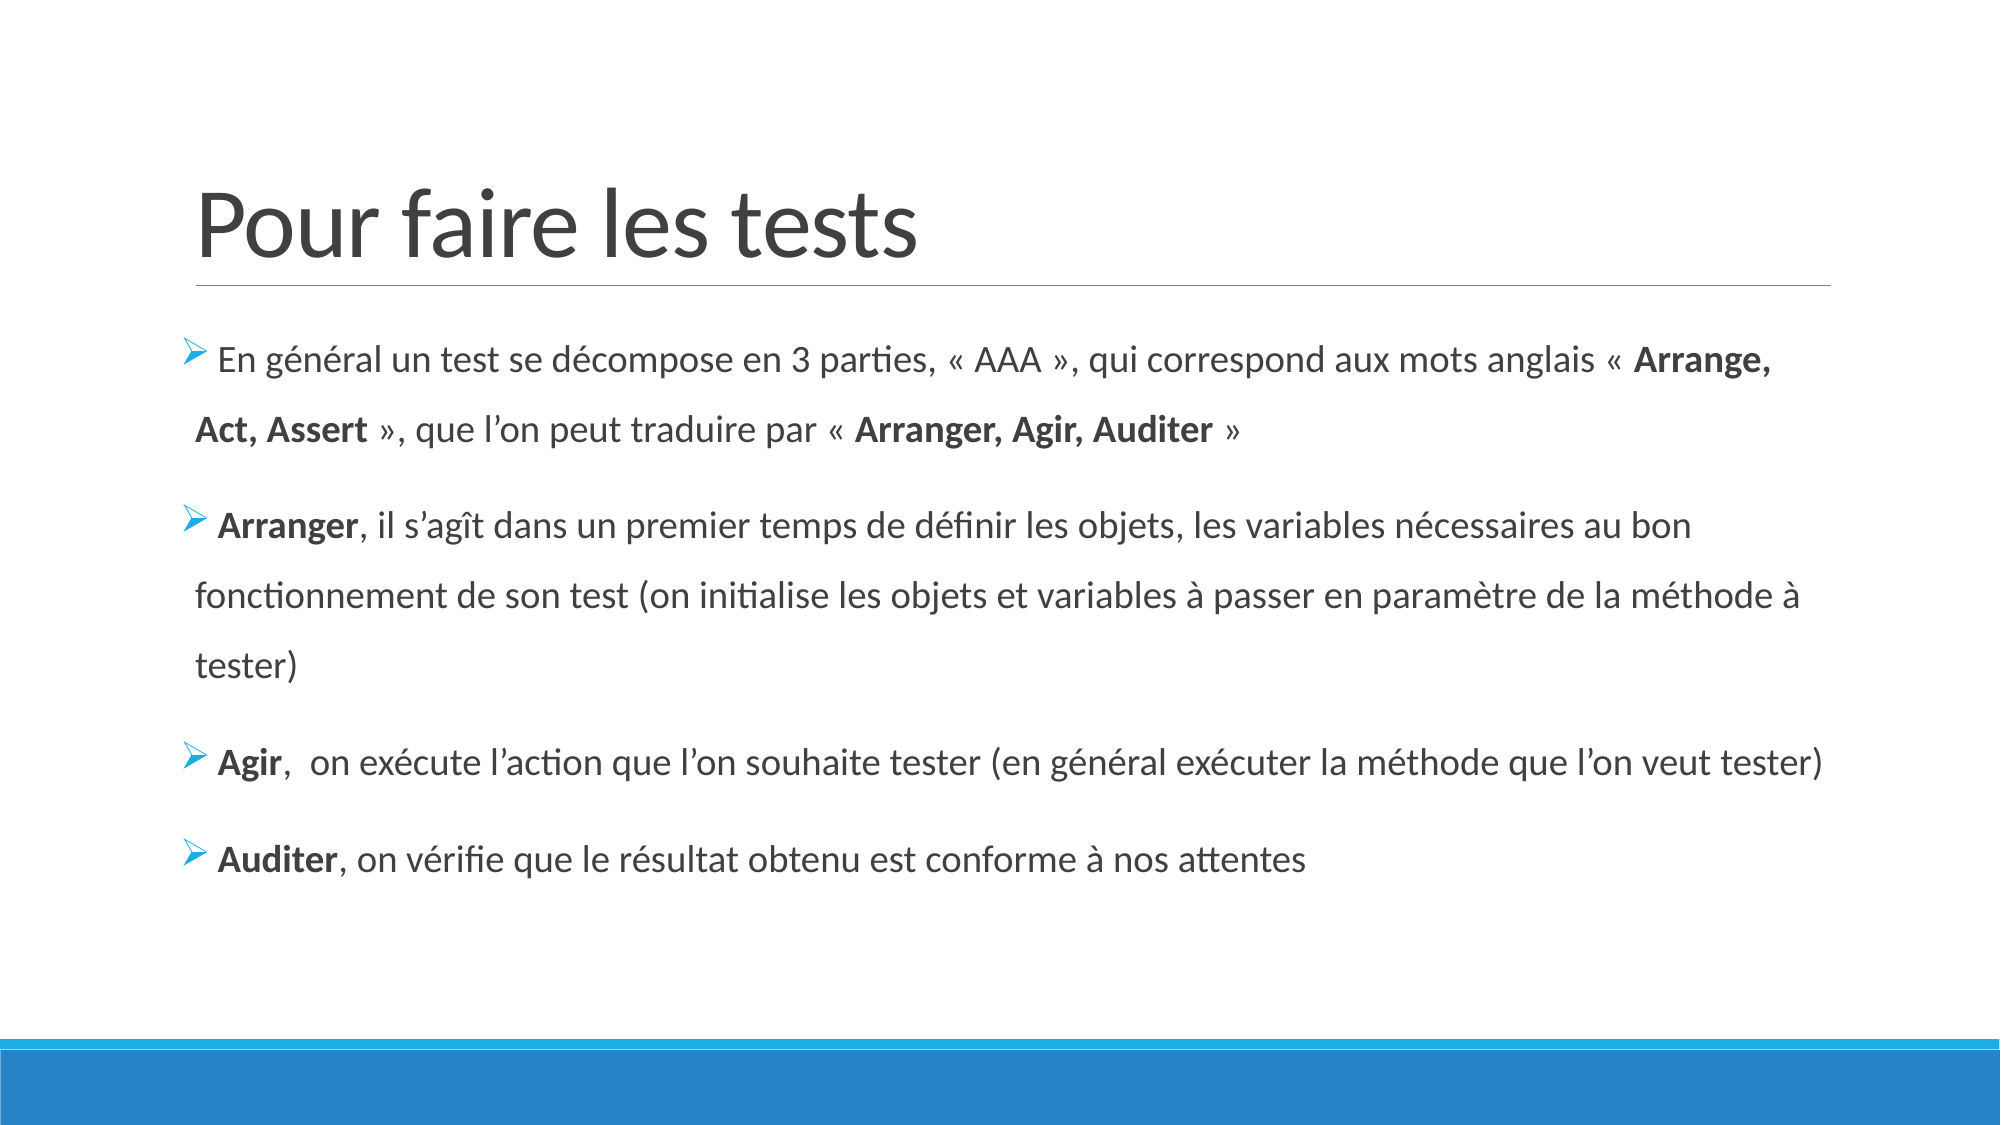

# Pour faire les tests
 En général un test se décompose en 3 parties, « AAA », qui correspond aux mots anglais « Arrange, Act, Assert », que l’on peut traduire par « Arranger, Agir, Auditer »
 Arranger, il s’agît dans un premier temps de définir les objets, les variables nécessaires au bon fonctionnement de son test (on initialise les objets et variables à passer en paramètre de la méthode à tester)
 Agir,  on exécute l’action que l’on souhaite tester (en général exécuter la méthode que l’on veut tester)
 Auditer, on vérifie que le résultat obtenu est conforme à nos attentes